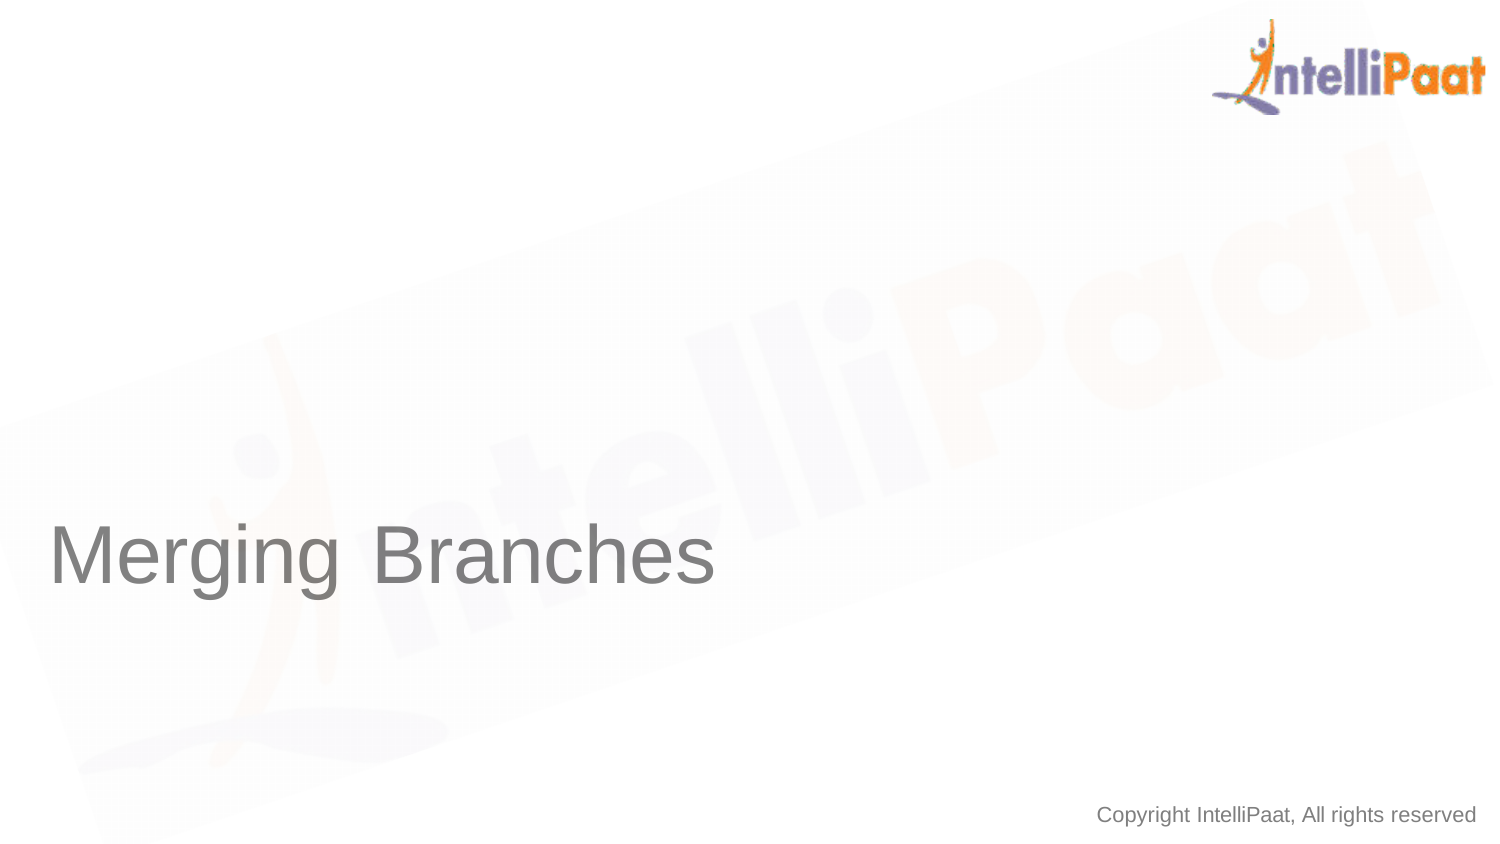

# Merging Branches
Copyright IntelliPaat, All rights reserved